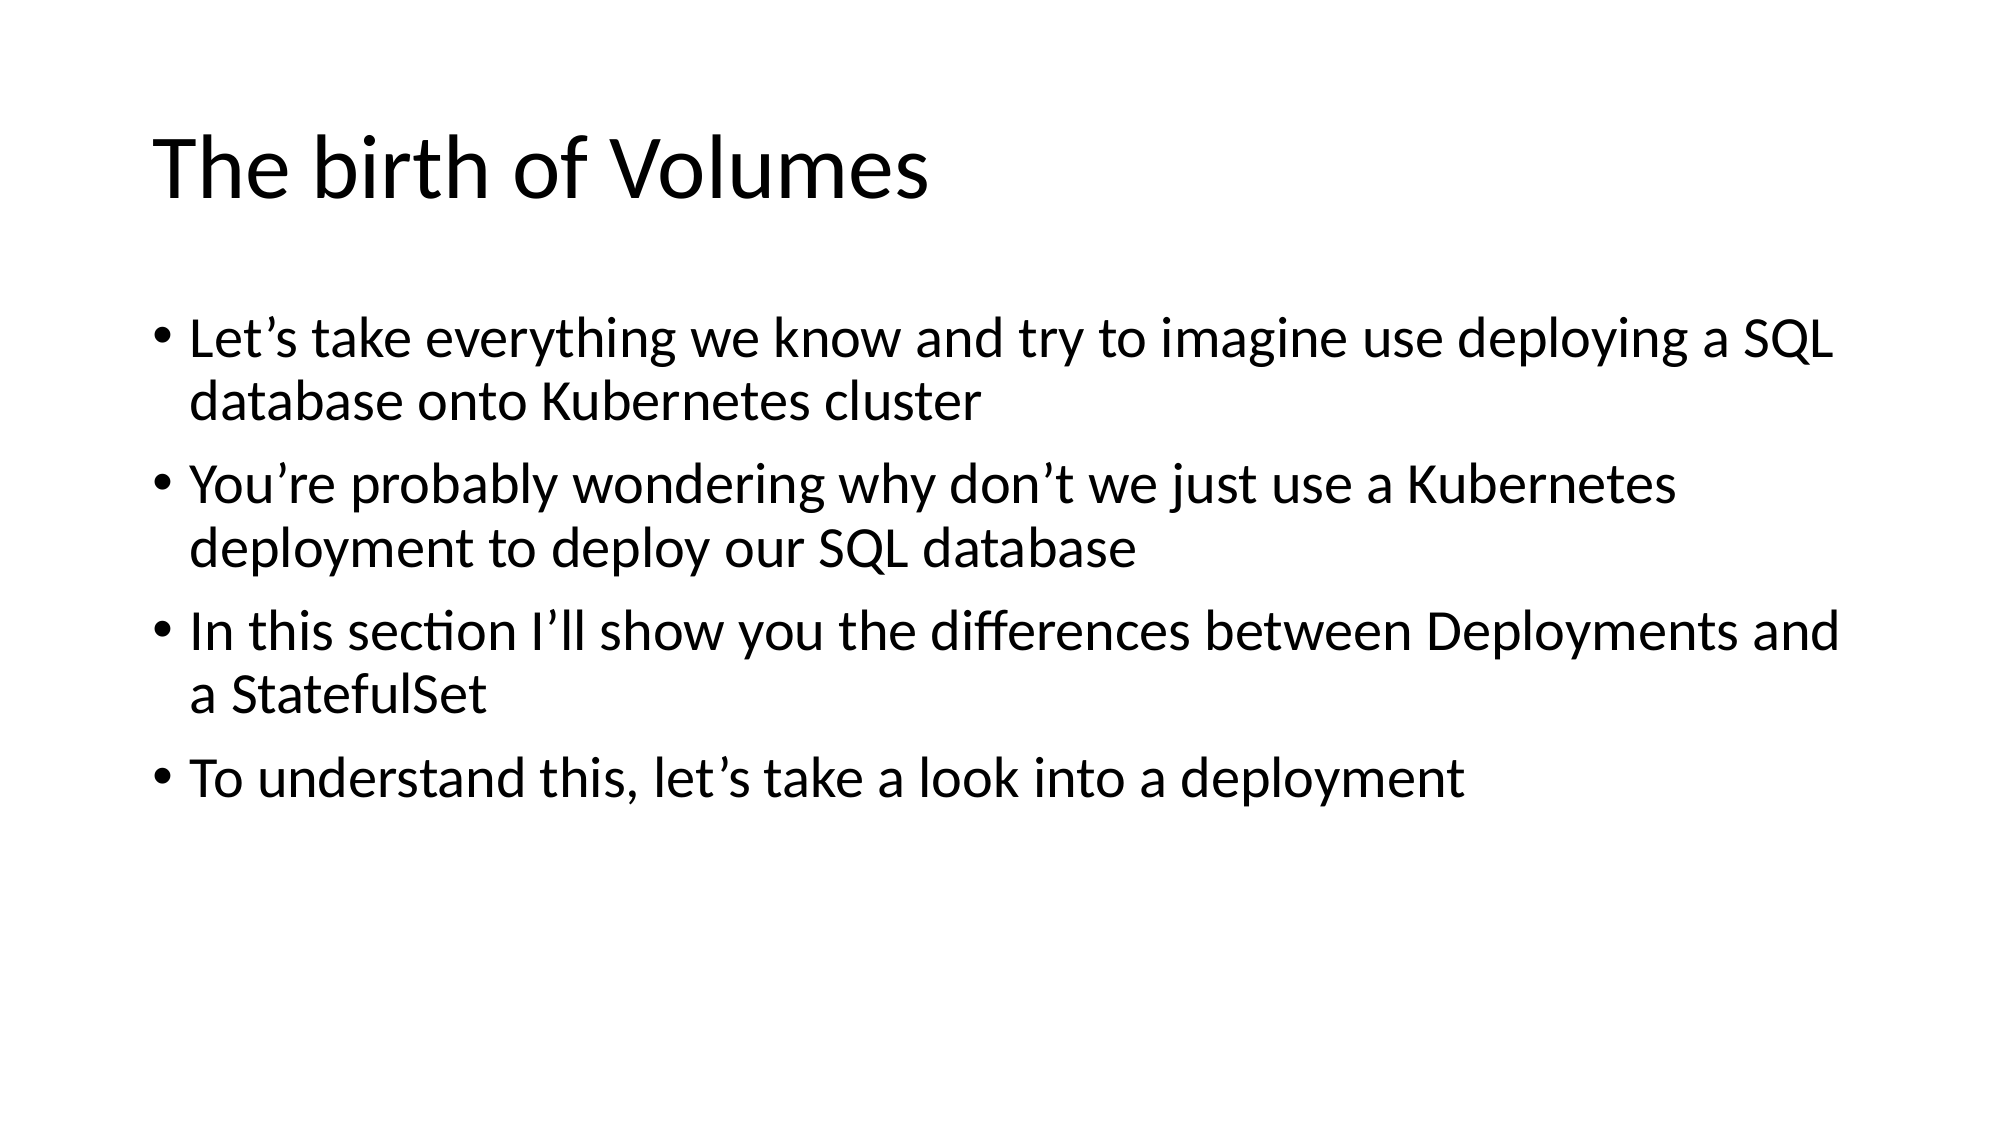

# The birth of Volumes
Let’s take everything we know and try to imagine use deploying a SQL database onto Kubernetes cluster
You’re probably wondering why don’t we just use a Kubernetes deployment to deploy our SQL database
In this section I’ll show you the differences between Deployments and a StatefulSet
To understand this, let’s take a look into a deployment